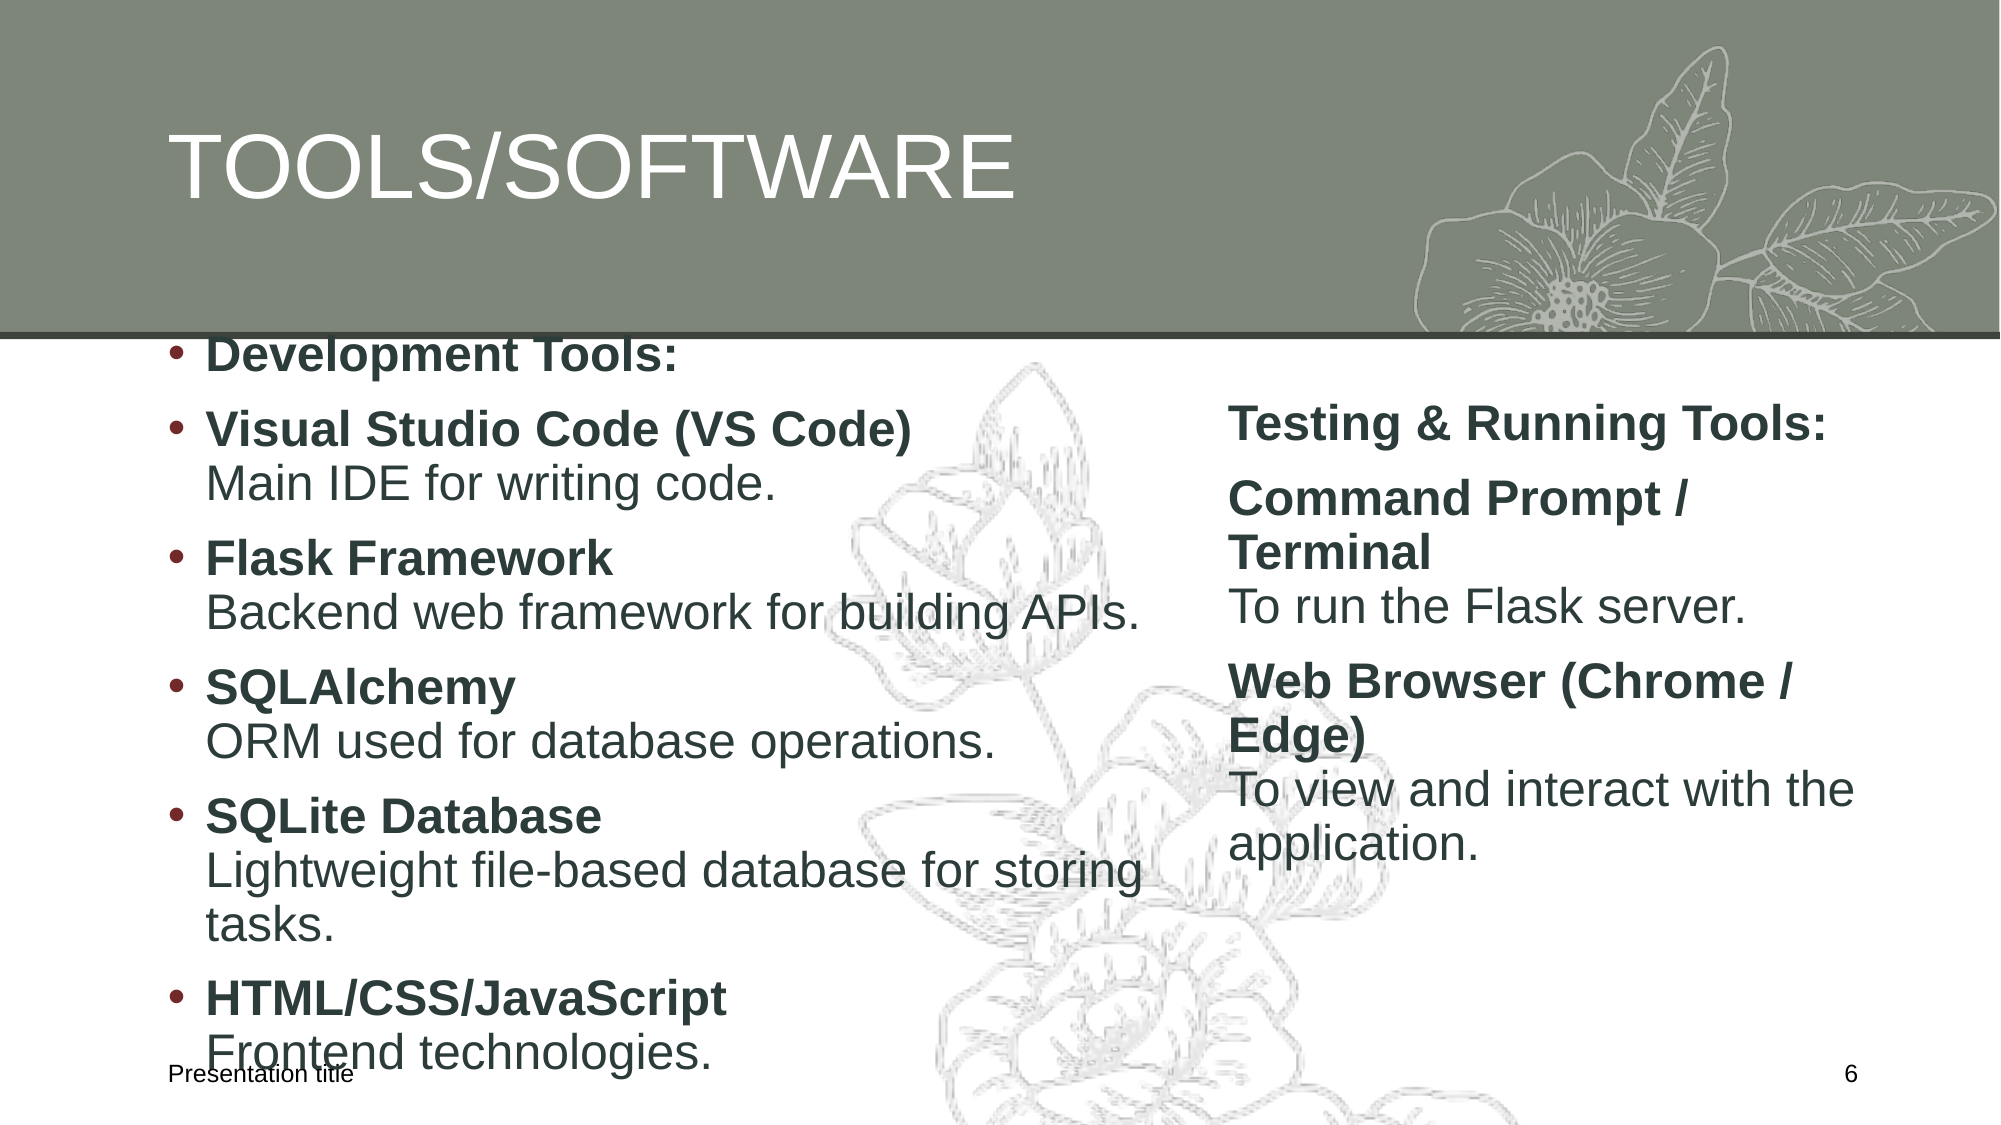

# TOOLS/SOFTWARE
Development Tools:
Visual Studio Code (VS Code)
Main IDE for writing code.
Flask Framework
Backend web framework for building APIs.
SQLAlchemy
ORM used for database operations.
SQLite Database
Lightweight file-based database for storing tasks.
HTML/CSS/JavaScript
Frontend technologies.

Testing & Running Tools:
Command Prompt / Terminal
To run the Flask server.
Web Browser (Chrome / Edge)
To view and interact with the application.

Presentation title
6